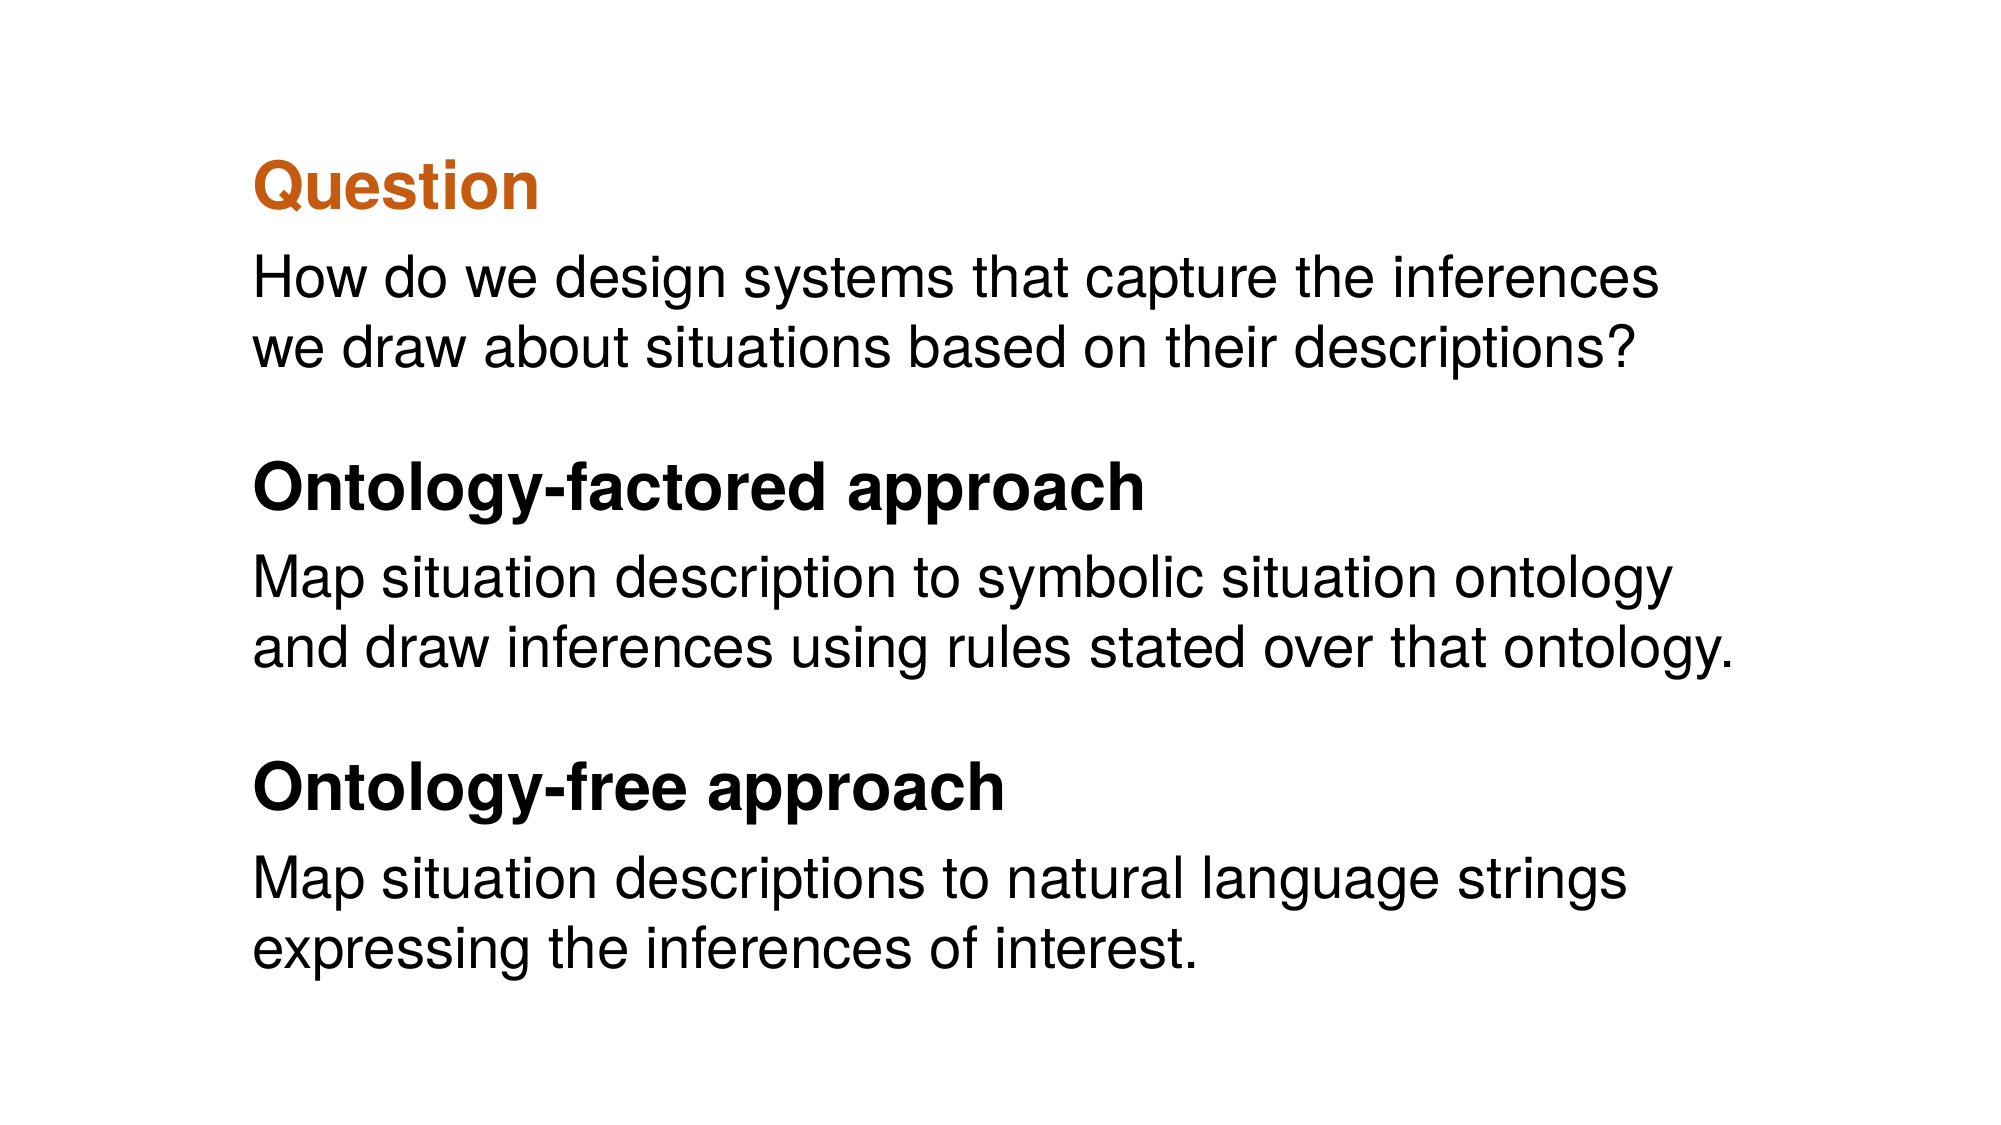

Question
How do we design systems that capture the inferences we draw about situations based on their descriptions?
Ontology-factored approach
Map situation description to symbolic situation ontology and draw inferences using rules stated over that ontology.
Ontology-free approach
Map situation descriptions to natural language strings expressing the inferences of interest.